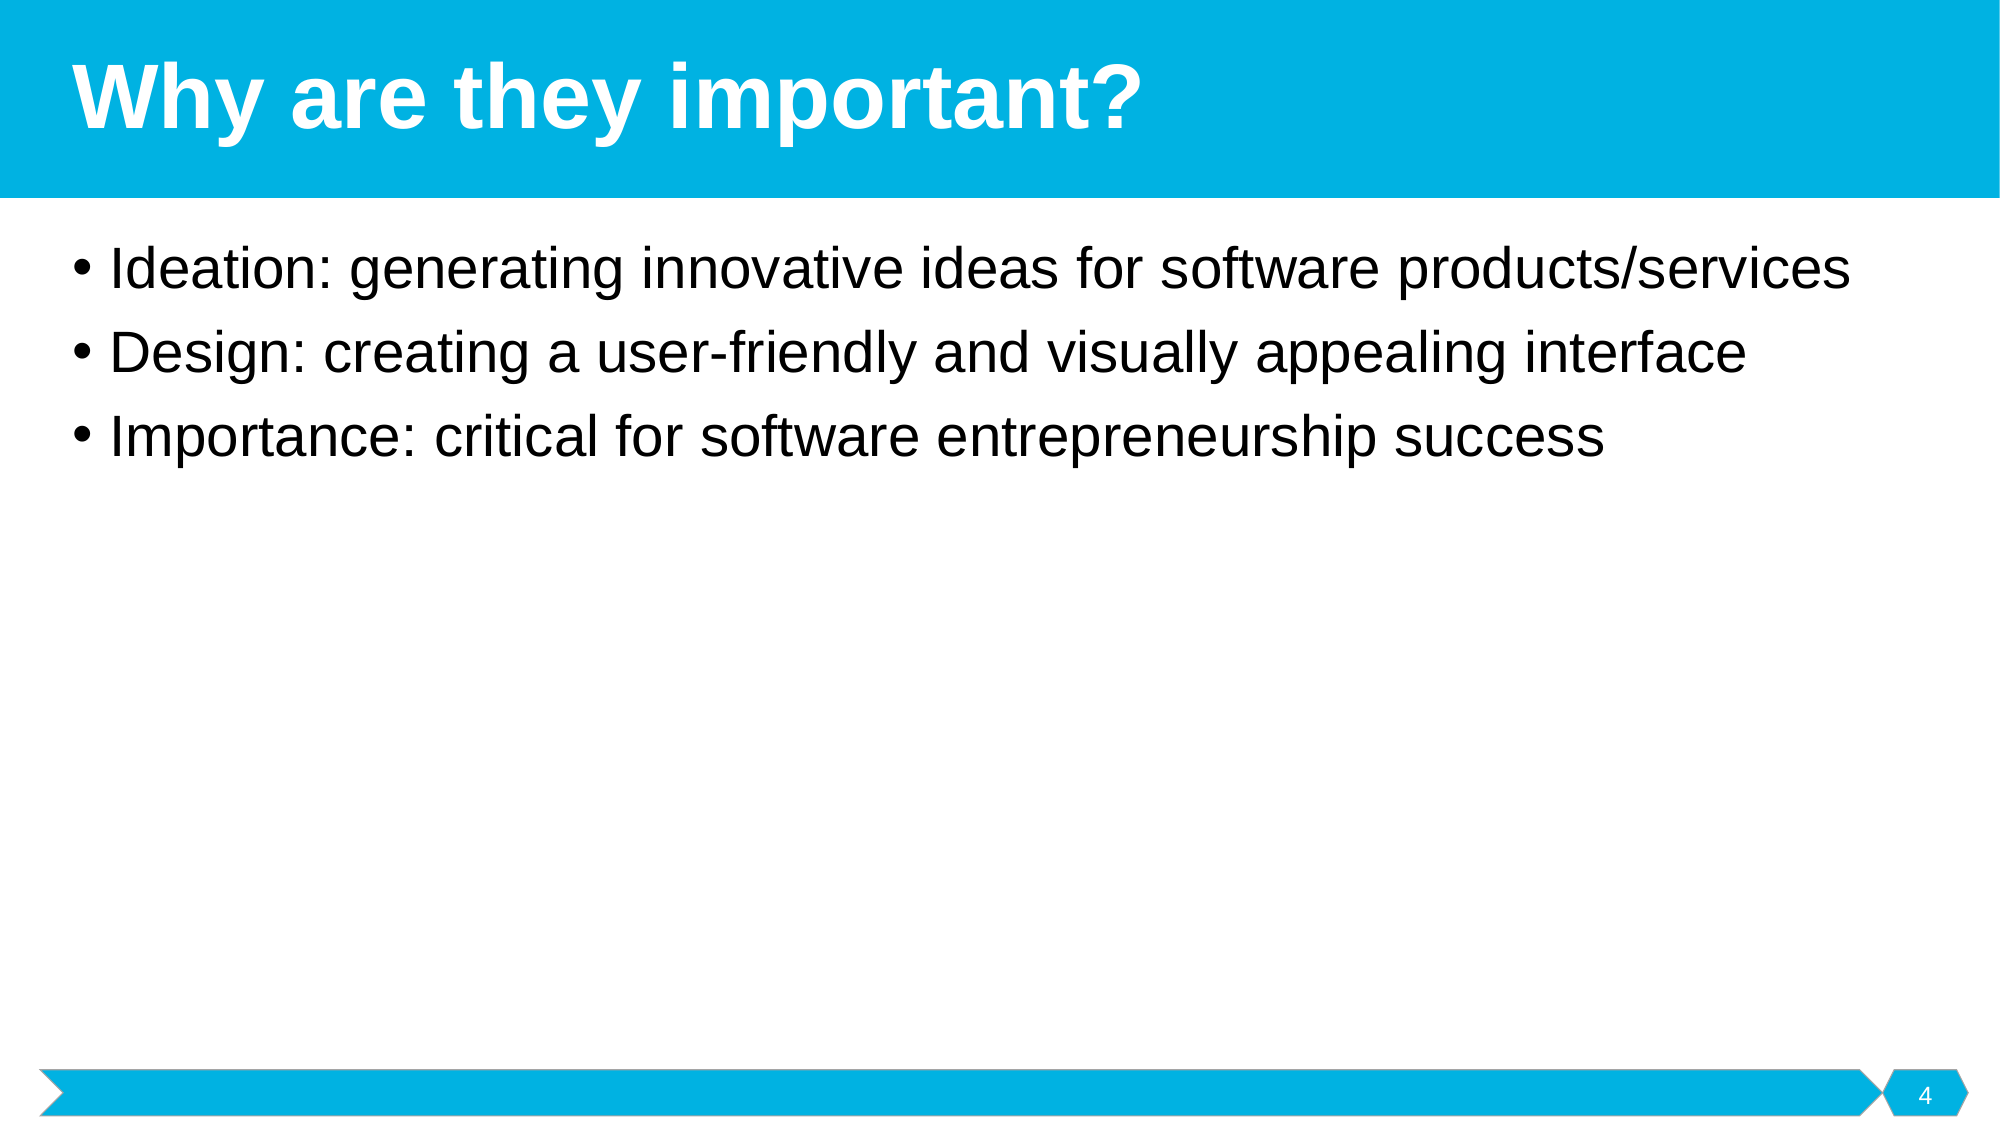

# Why are they important?
Ideation: generating innovative ideas for software products/services
Design: creating a user-friendly and visually appealing interface
Importance: critical for software entrepreneurship success
4